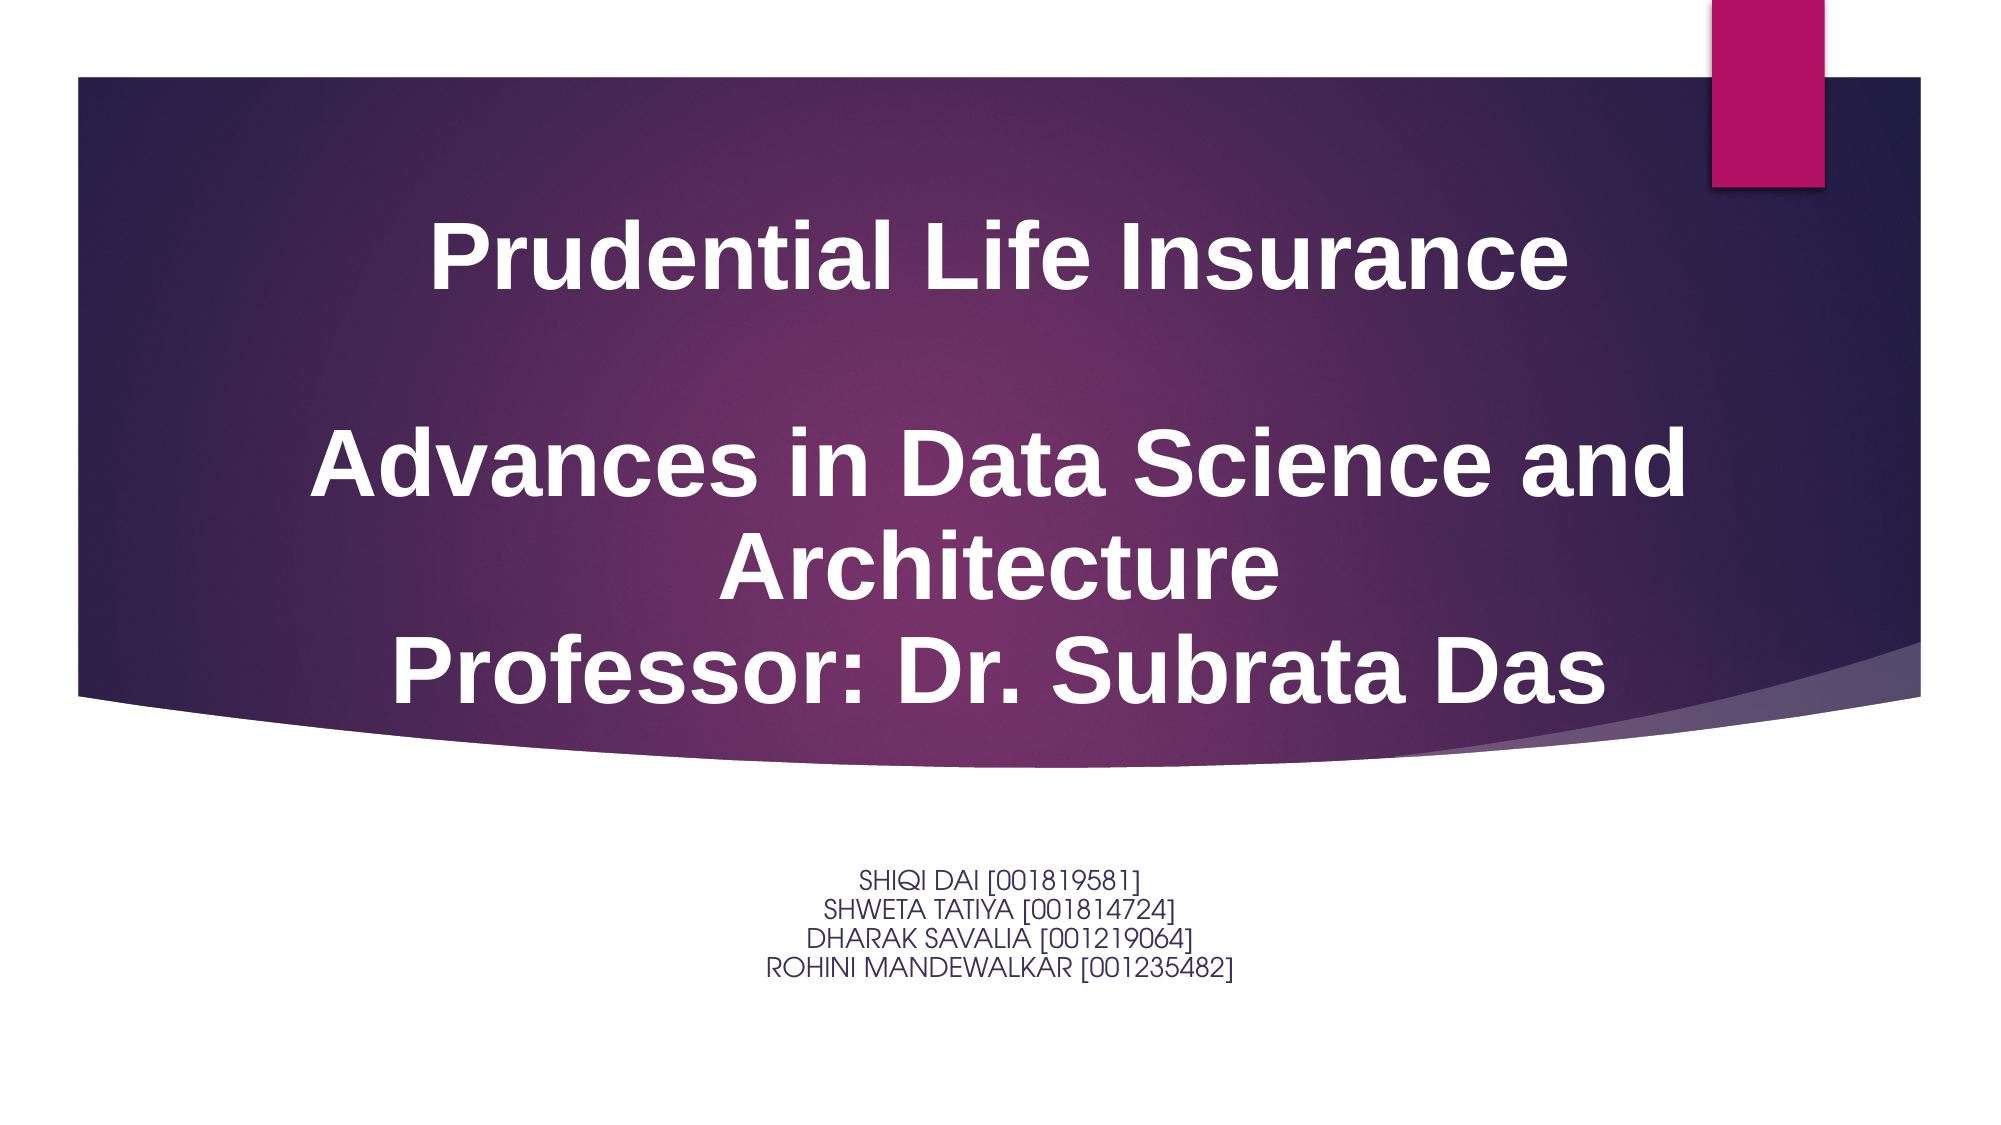

# Prudential Life Insurance Advances in Data Science and Architecture Professor: Dr. Subrata Das

Shiqi Dai [001819581]
Shweta Tatiya [001814724]
Dharak Savalia [001219064]
Rohini Mandewalkar [001235482]